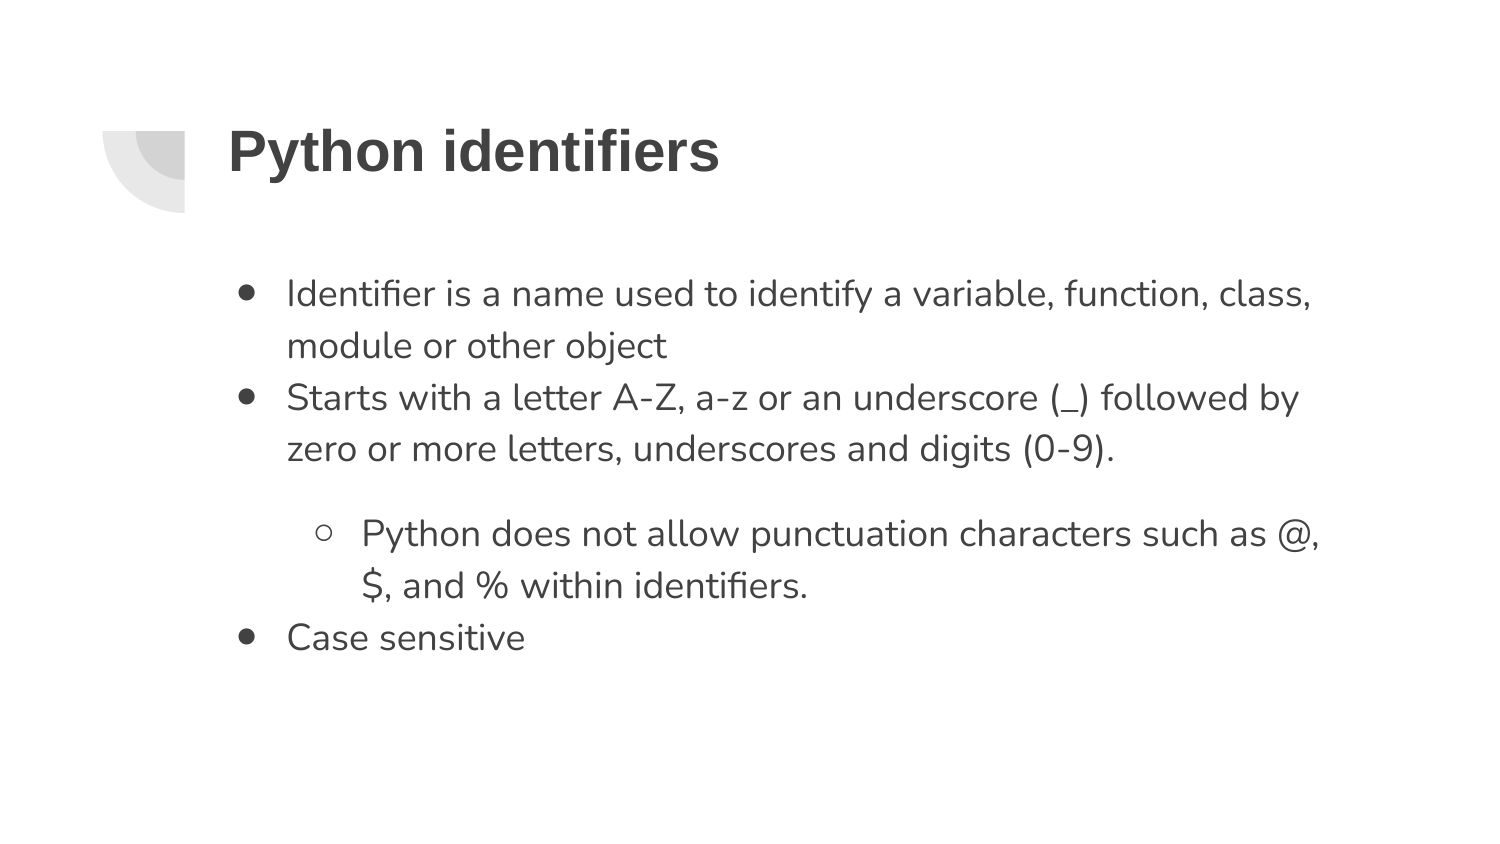

# Python identifiers
Identifier is a name used to identify a variable, function, class, module or other object
Starts with a letter A-Z, a-z or an underscore (_) followed by zero or more letters, underscores and digits (0-9).
Python does not allow punctuation characters such as @, $, and % within identifiers.
Case sensitive